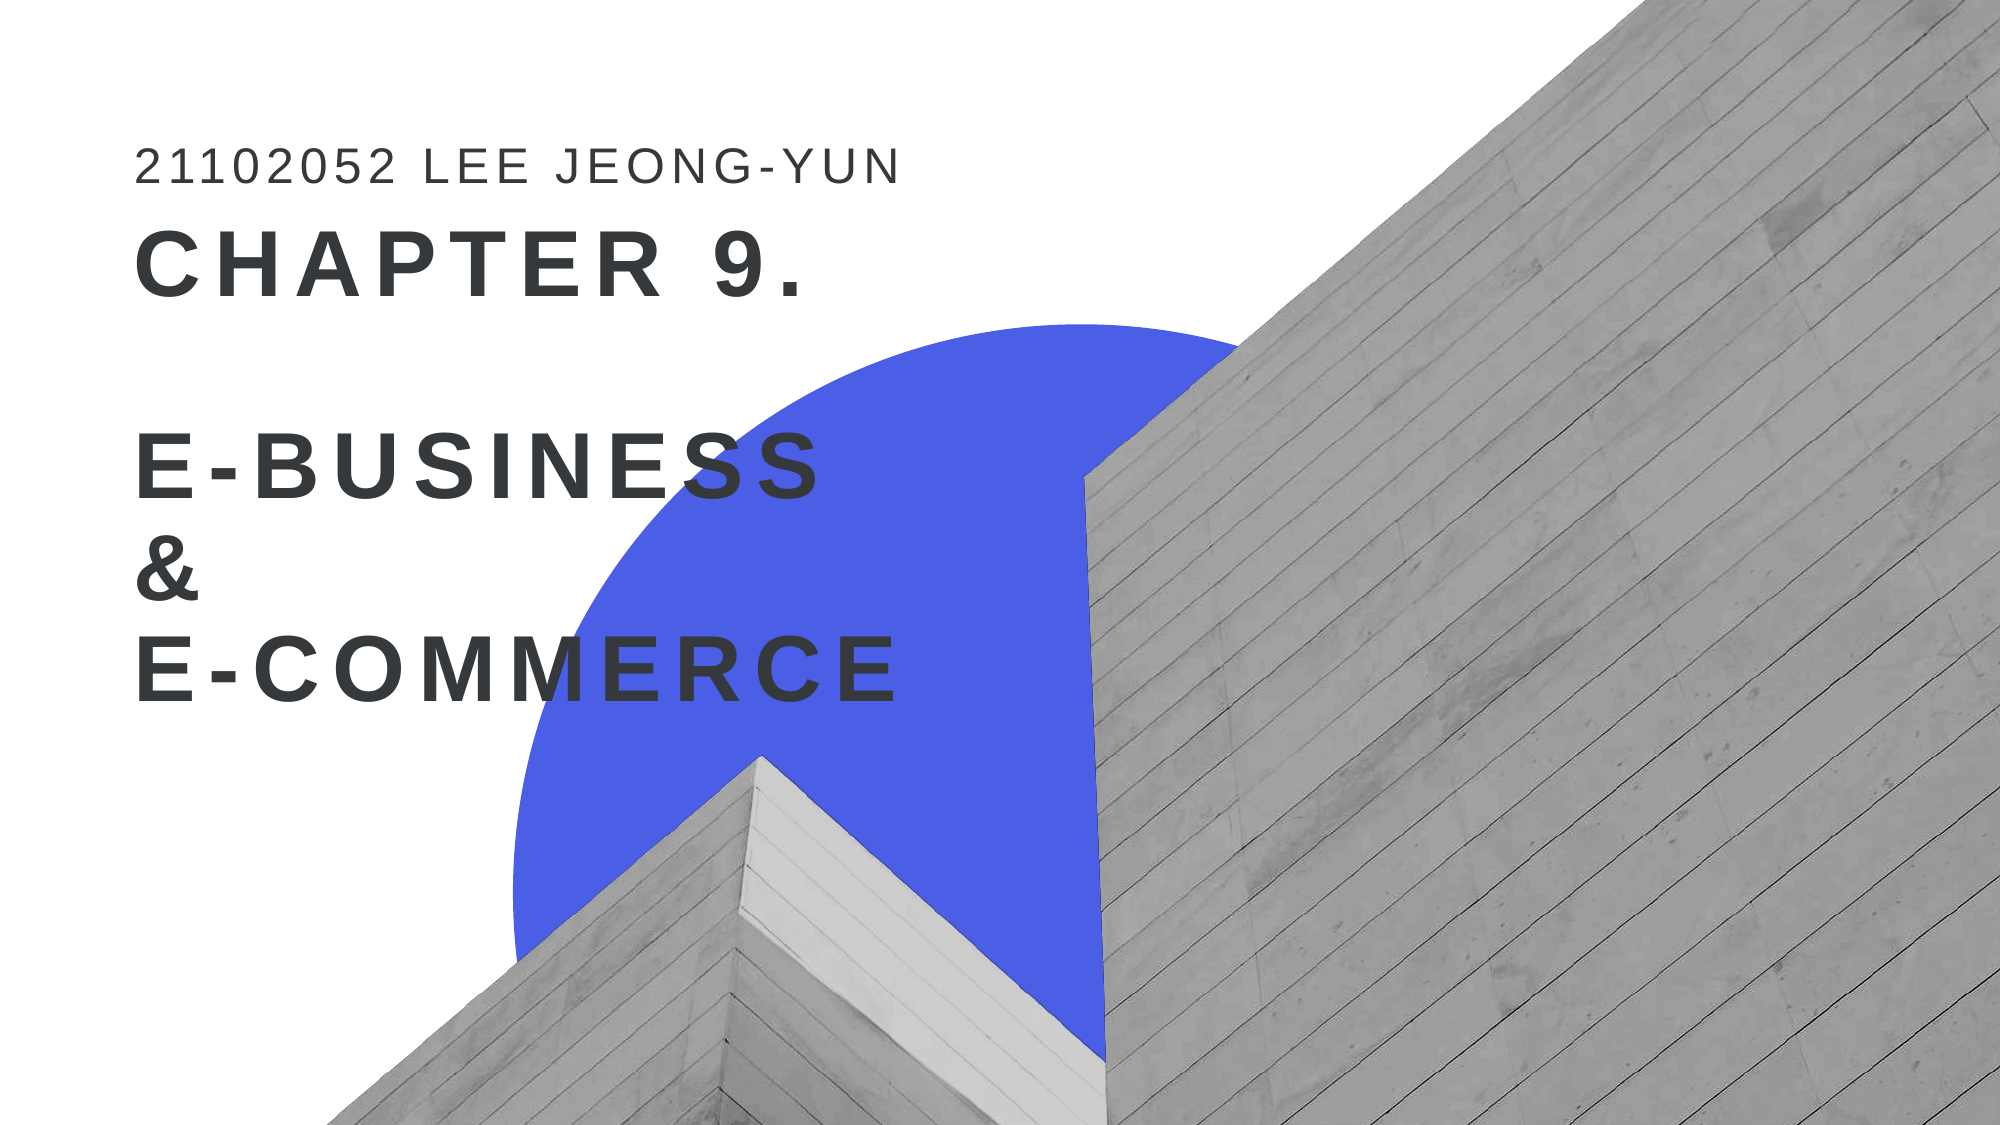

21102052 Lee Jeong-yun
# Chapter 9. E-business & E-commerce